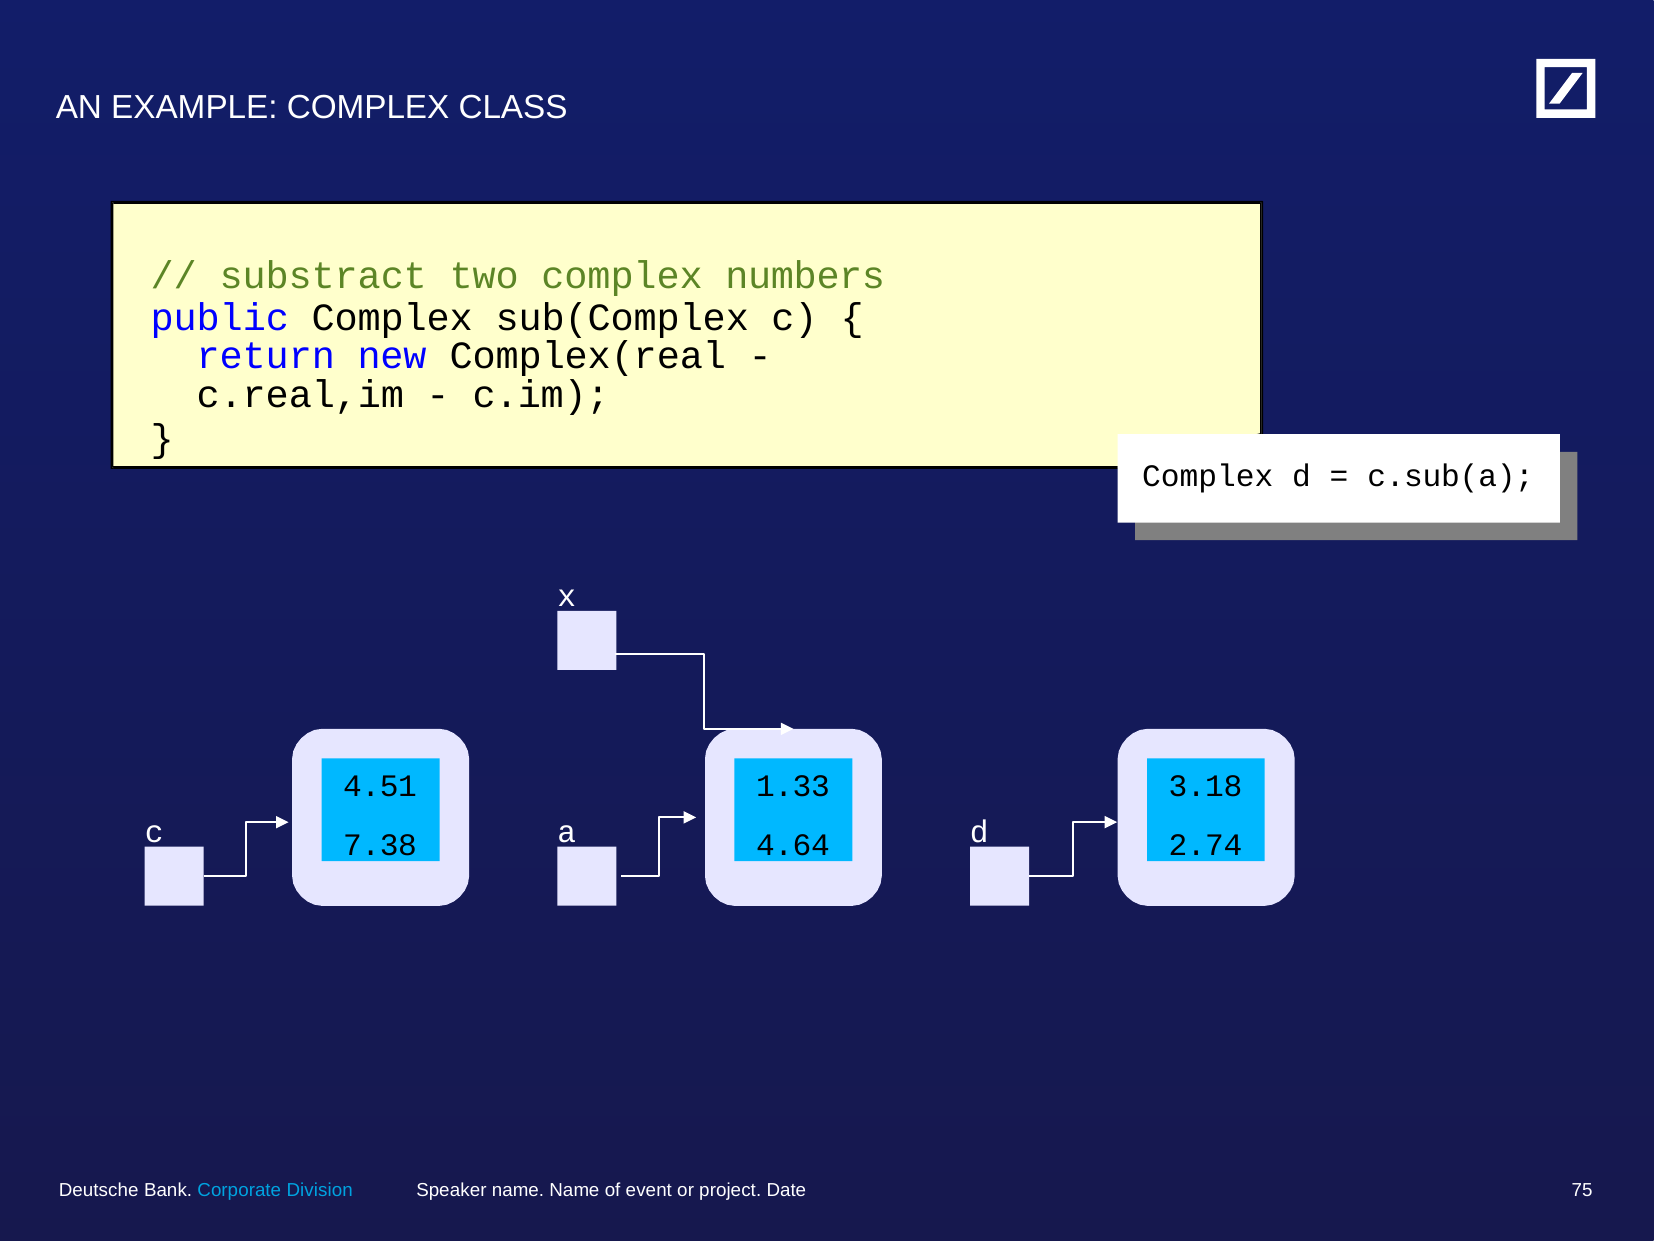

# AN EXAMPLE: COMPLEX CLASS

// substract two complex numbers public Complex sub(Complex c) {
return new Complex(real - c.real,im - c.im);
}

Complex d = c.sub(a);
x

4.51
7.38
1.33
4.64
3.18
2.74
c
a
d

Speaker name. Name of event or project. Date
75